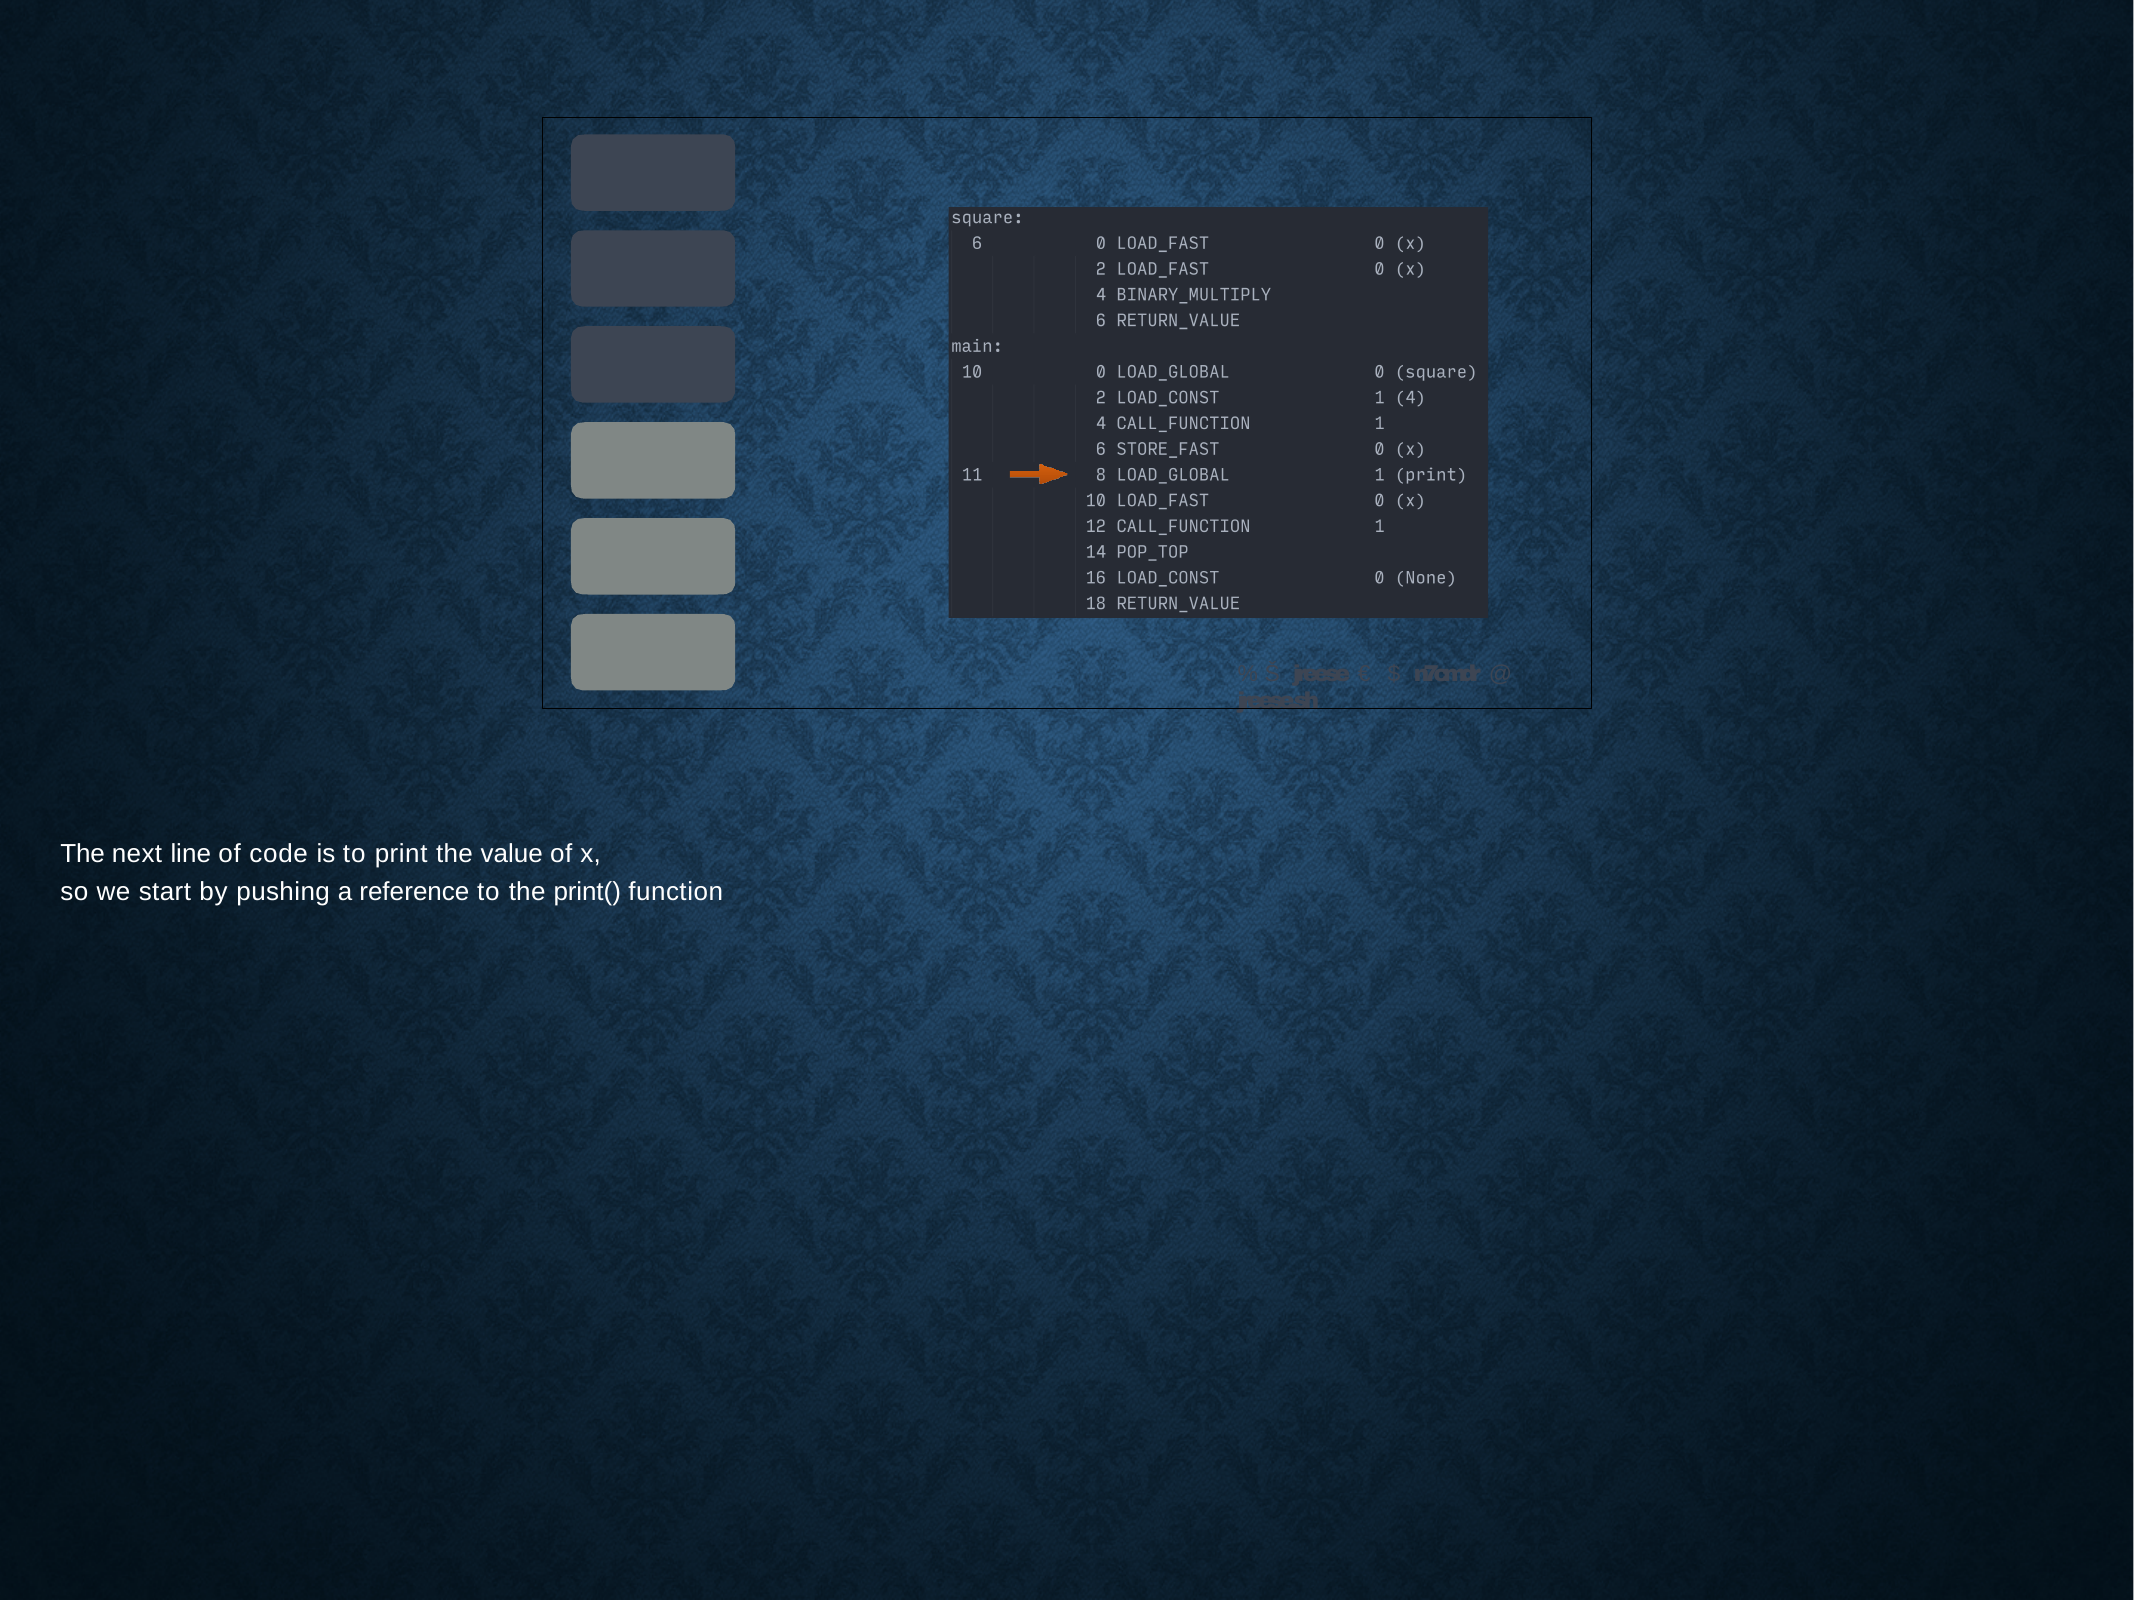

% Š jreese € $ n7cmdr @ jreese.sh
The next line of code is to print the value of x,
so we start by pushing a reference to the print() function